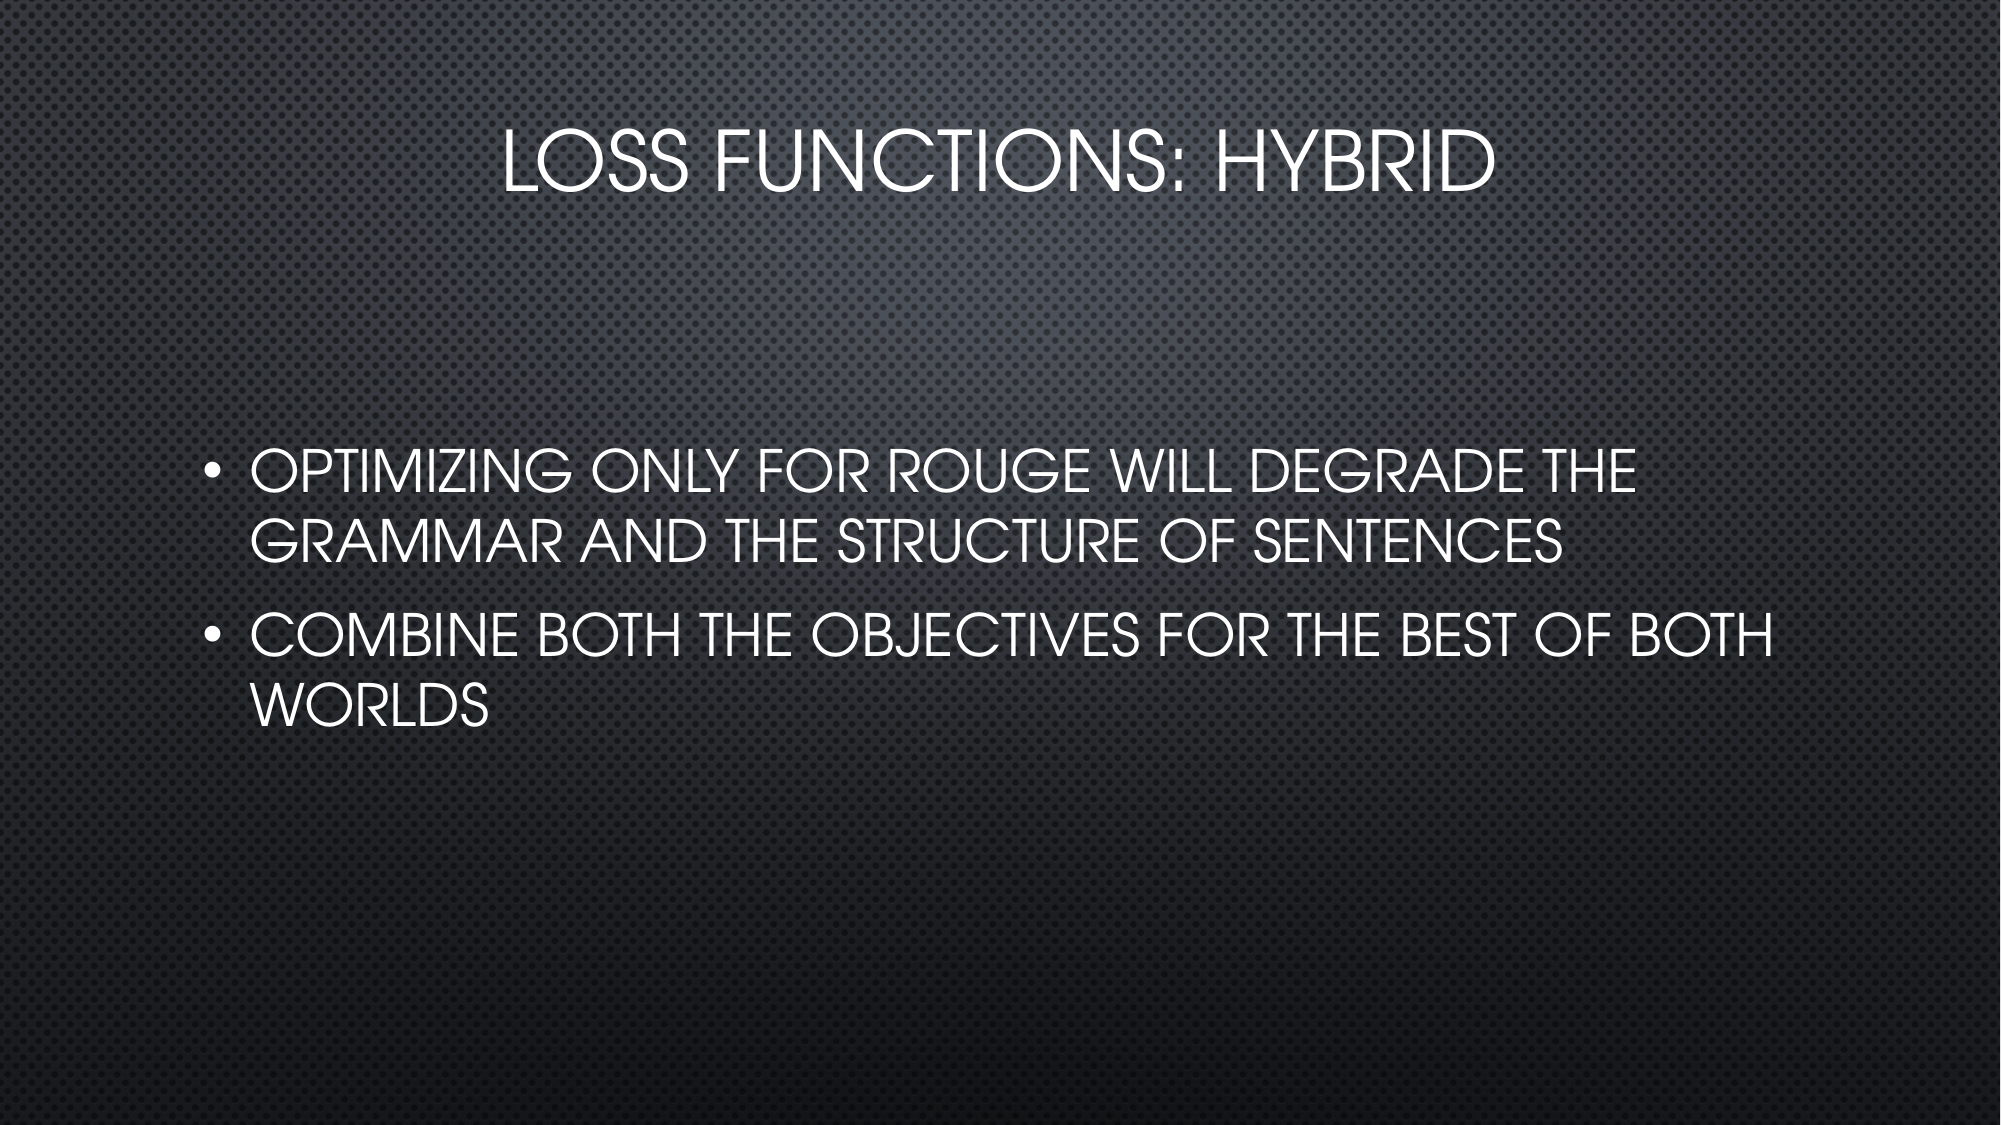

# Loss functions: Hybrid
Optimizing only for rouge will degrade the grammar and the structure of sentences
Combine both the objectives for the best of both worlds